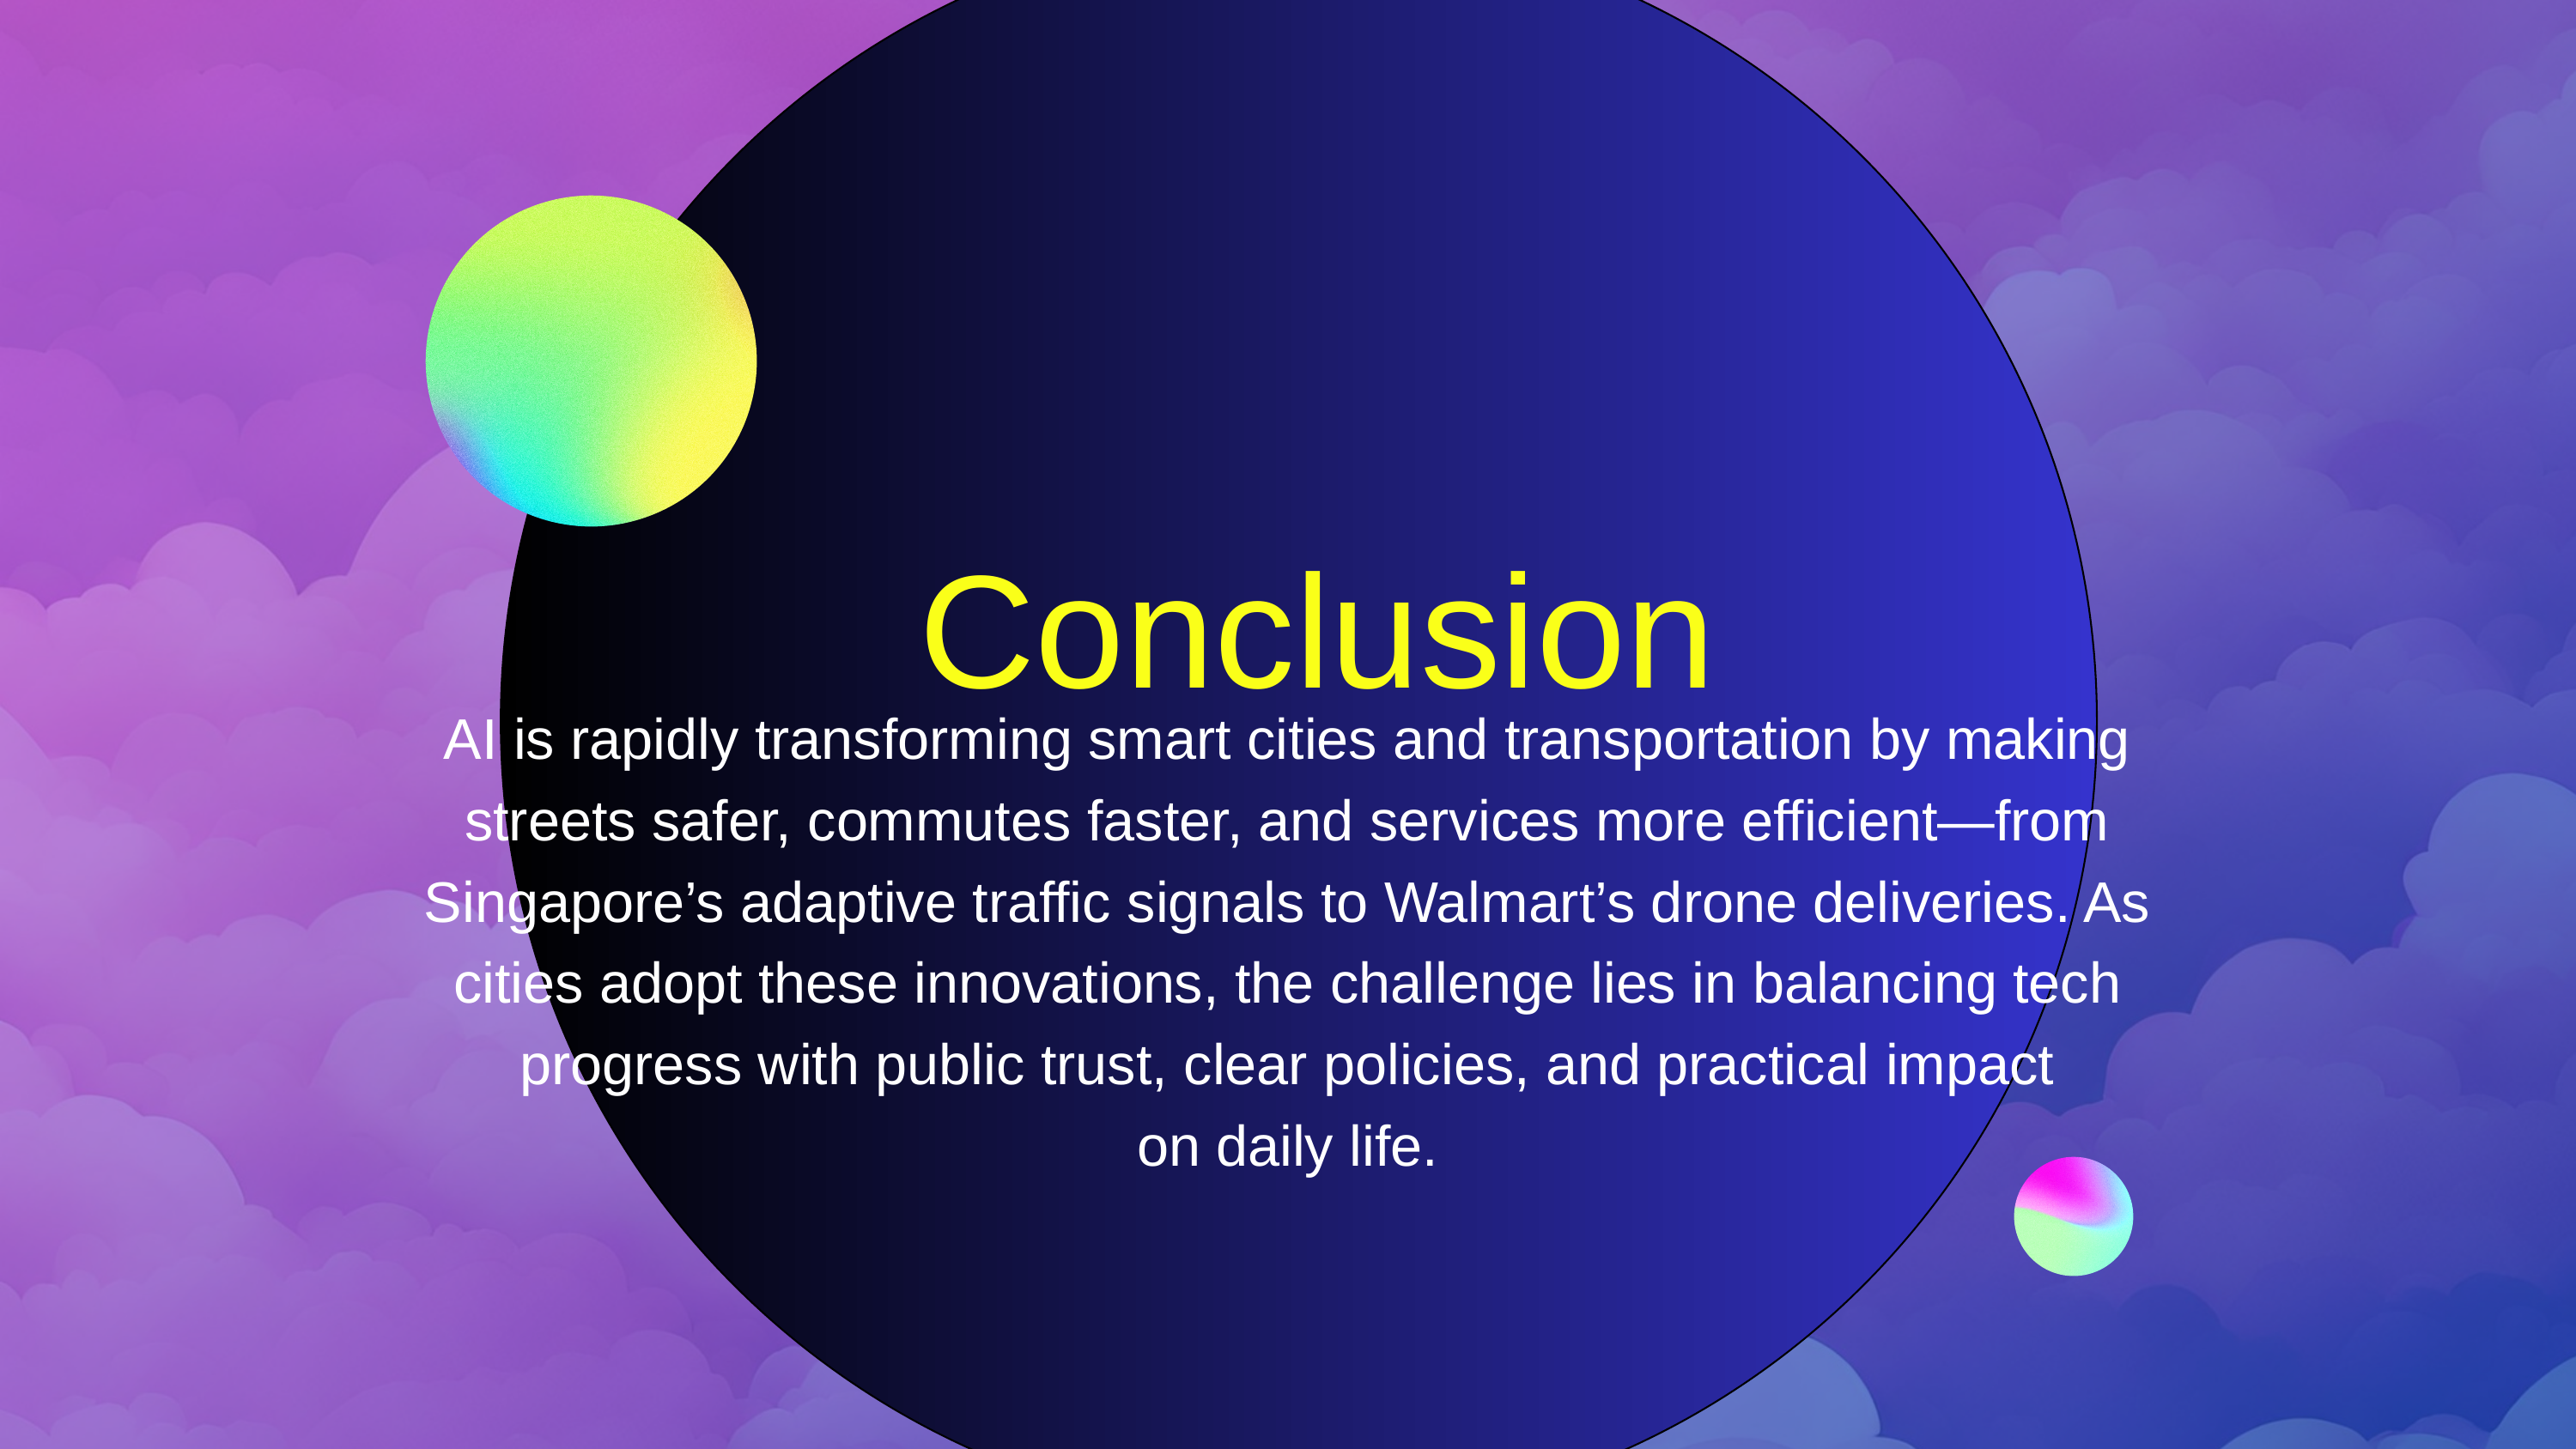

Conclusion
AI is rapidly transforming smart cities and transportation by making streets safer, commutes faster, and services more efficient—from Singapore’s adaptive traffic signals to Walmart’s drone deliveries. As cities adopt these innovations, the challenge lies in balancing tech progress with public trust, clear policies, and practical impact
on daily life.